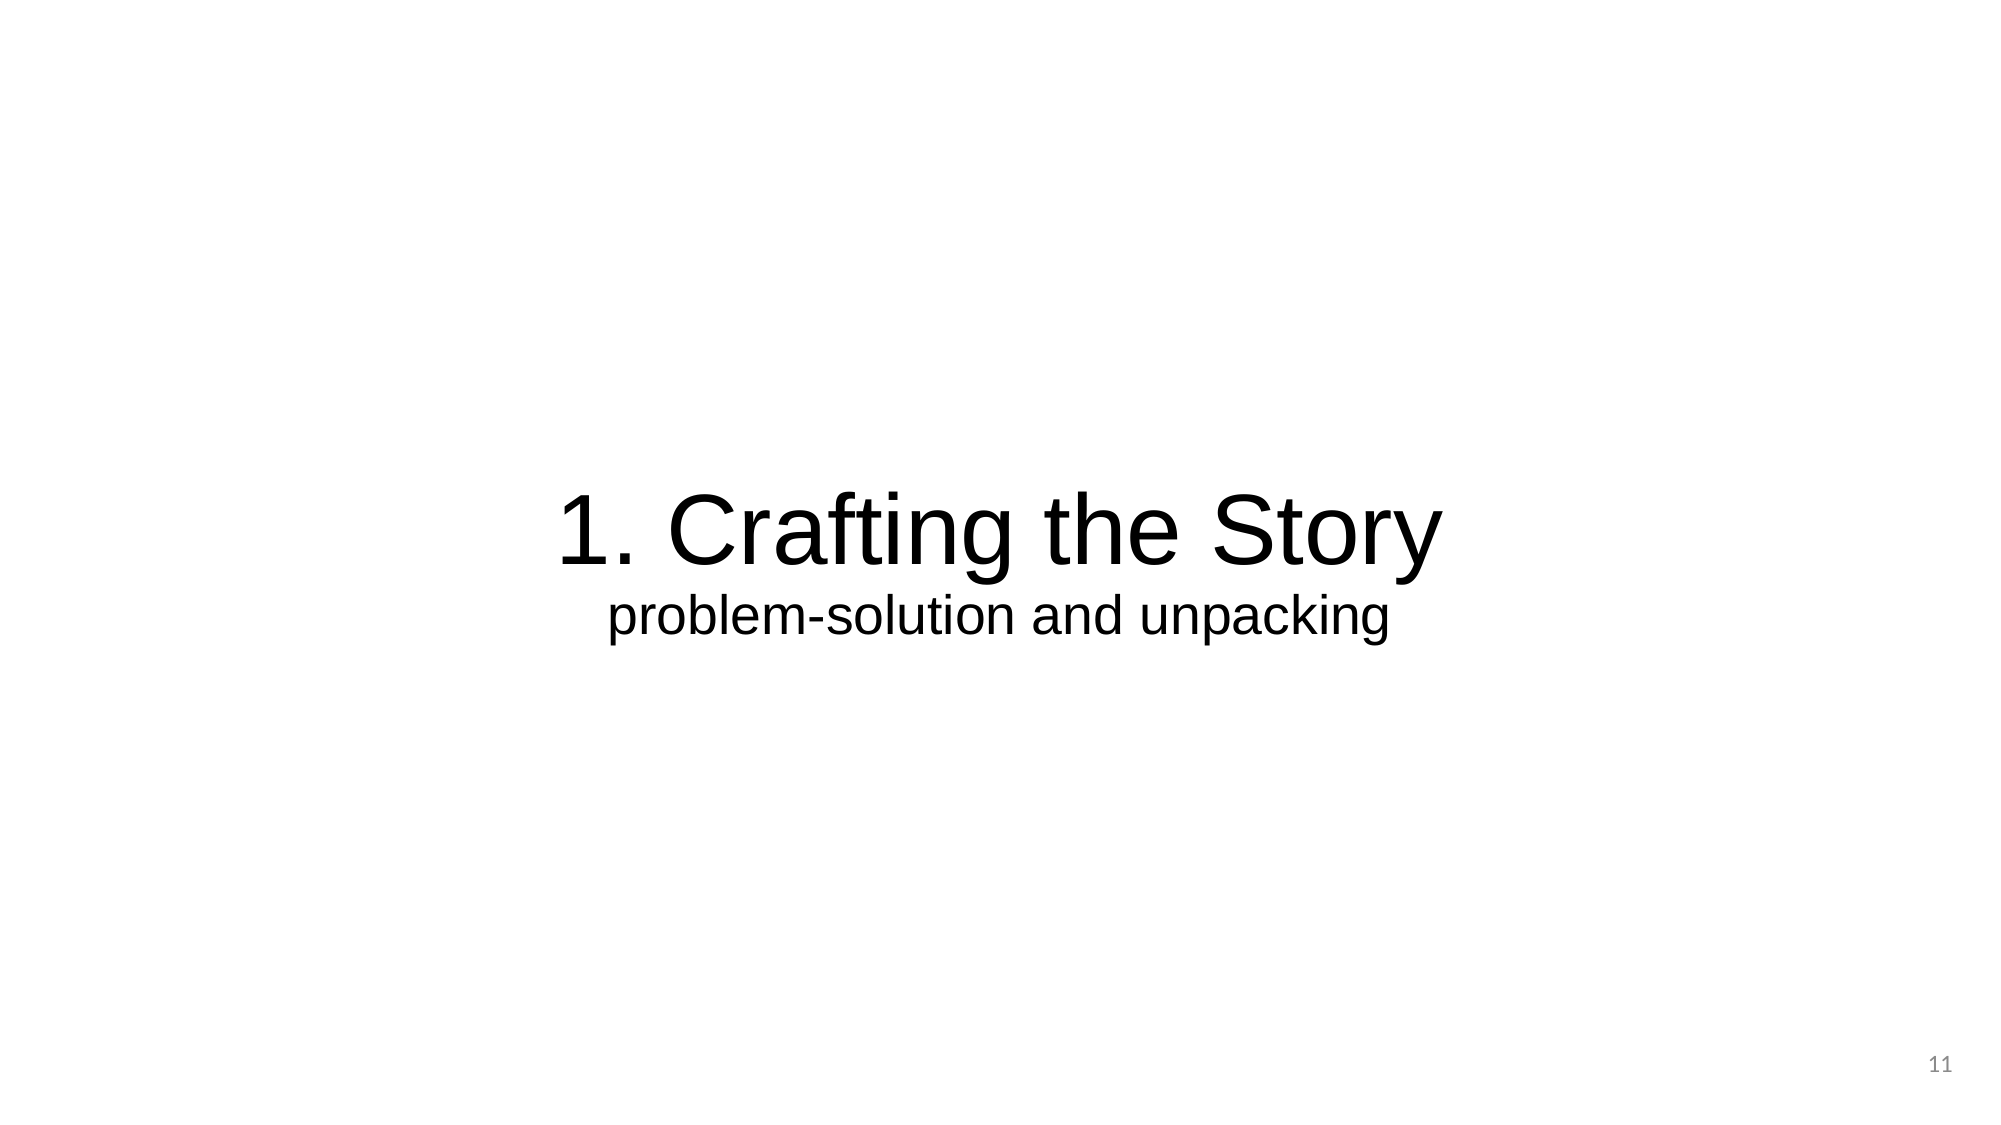

# 1. Crafting the Story
problem-solution and unpacking
11